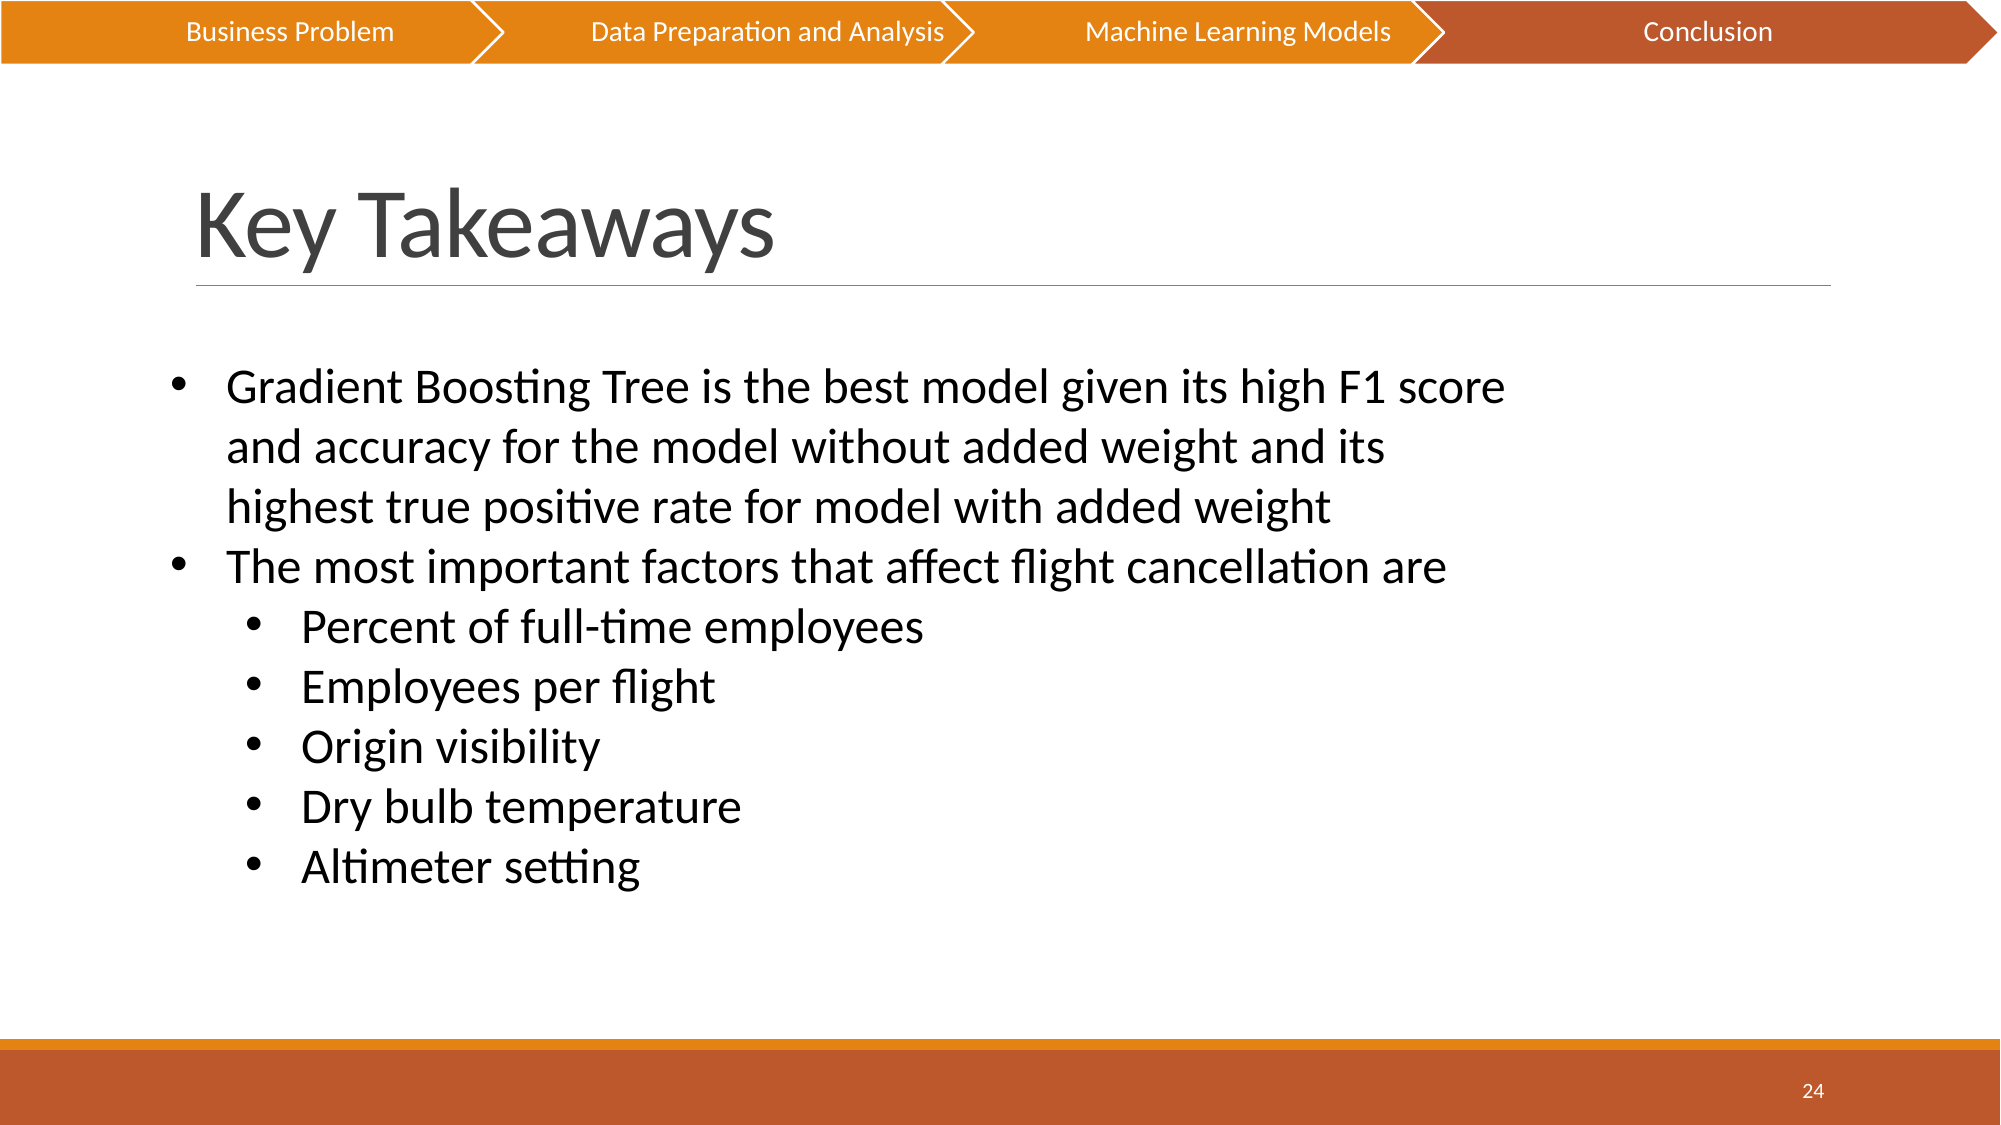

Business Problem
Data Preparation and Analysis
Machine Learning Models
Conclusion
# Key Takeaways
Gradient Boosting Tree is the best model given its high F1 score and accuracy for the model without added weight and its highest true positive rate for model with added weight
The most important factors that affect flight cancellation are
Percent of full-time employees
Employees per flight
Origin visibility
Dry bulb temperature
Altimeter setting

24